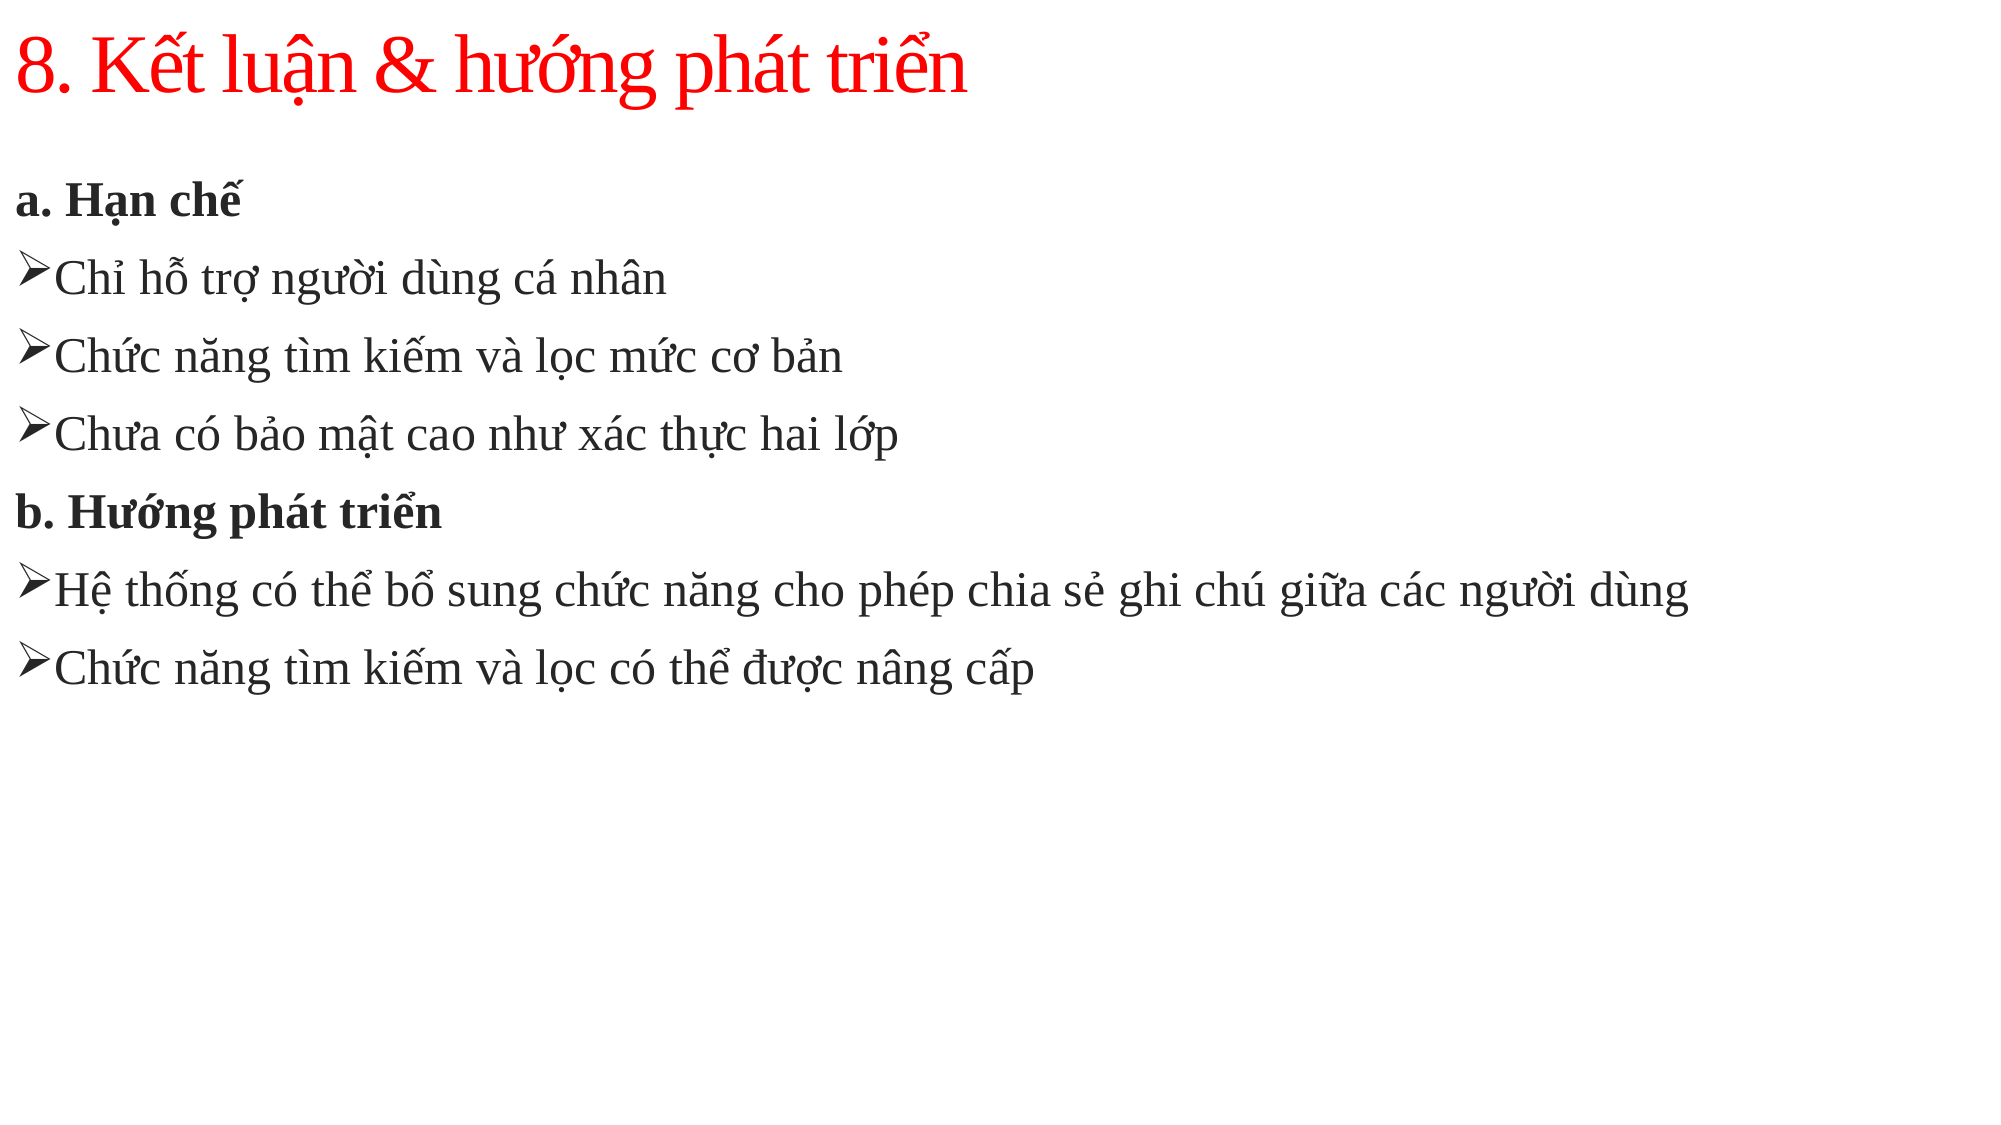

# 8. Kết luận & hướng phát triển
a. Hạn chế
Chỉ hỗ trợ người dùng cá nhân
Chức năng tìm kiếm và lọc mức cơ bản
Chưa có bảo mật cao như xác thực hai lớp
b. Hướng phát triển
Hệ thống có thể bổ sung chức năng cho phép chia sẻ ghi chú giữa các người dùng
Chức năng tìm kiếm và lọc có thể được nâng cấp